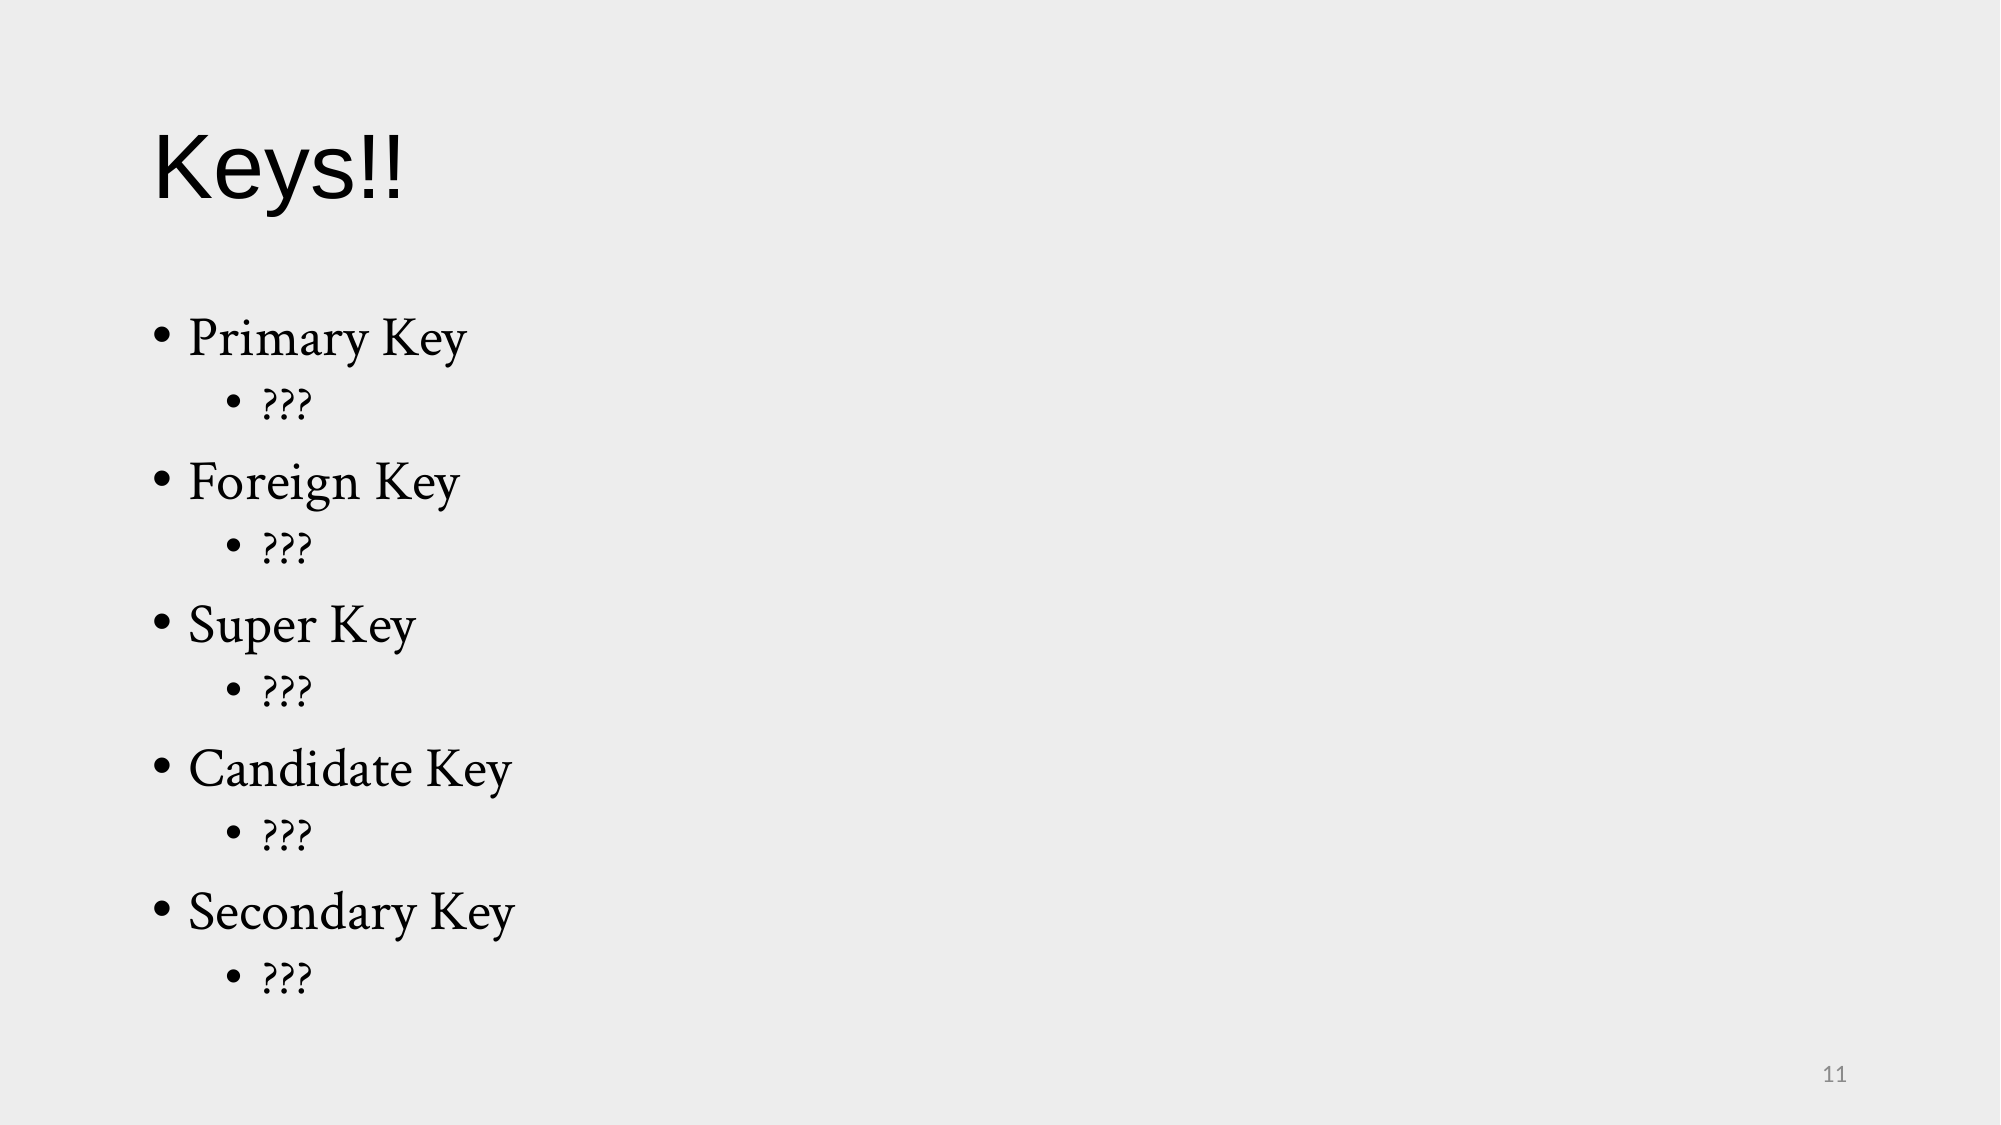

# Keys!!
Primary Key
???
Foreign Key
???
Super Key
???
Candidate Key
???
Secondary Key
???
11